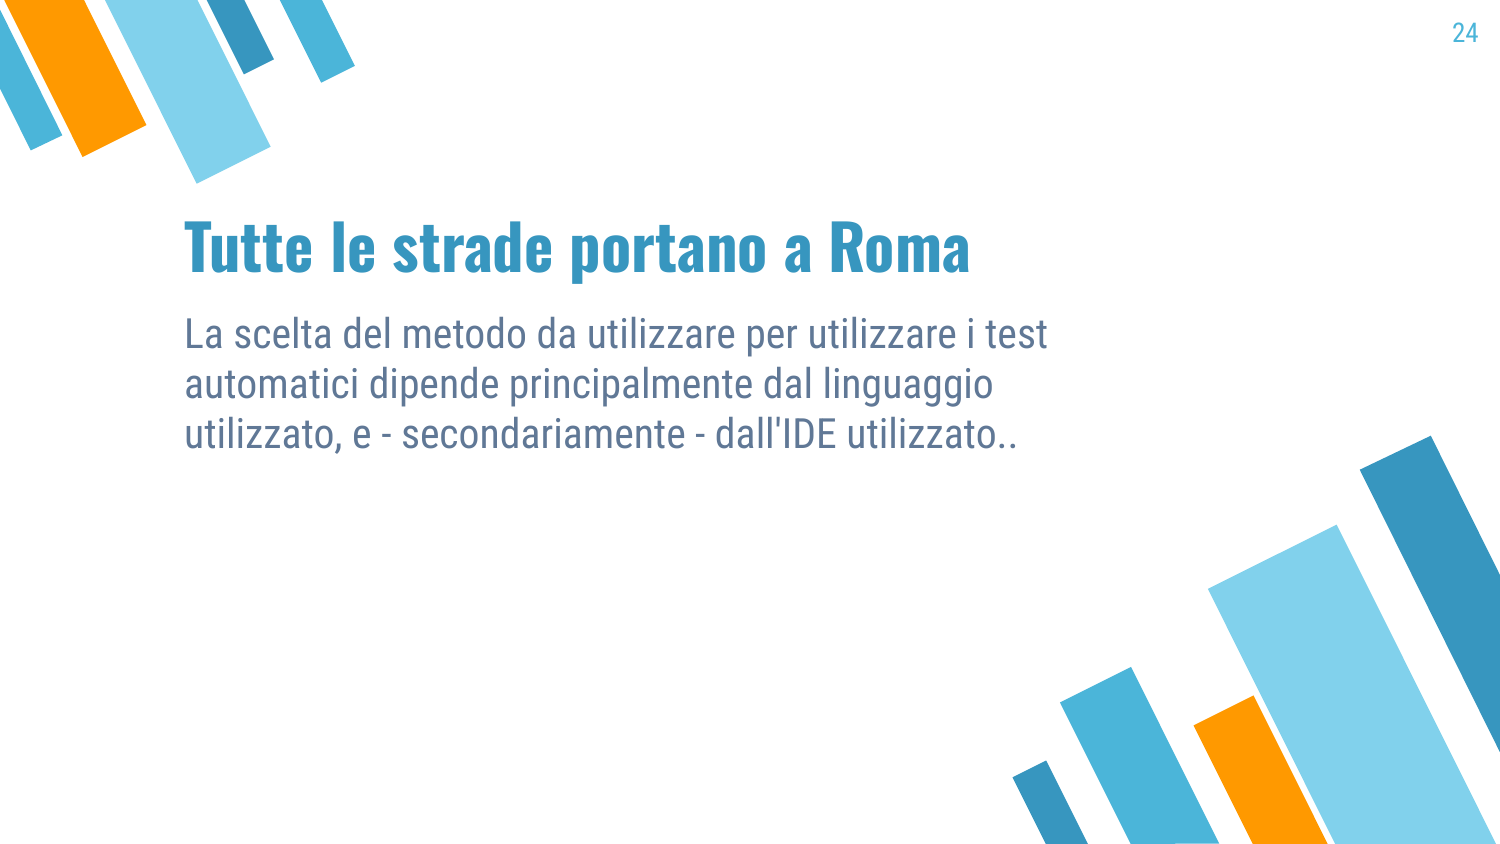

24
# Tutte le strade portano a Roma
La scelta del metodo da utilizzare per utilizzare i test automatici dipende principalmente dal linguaggio utilizzato, e - secondariamente - dall'IDE utilizzato..